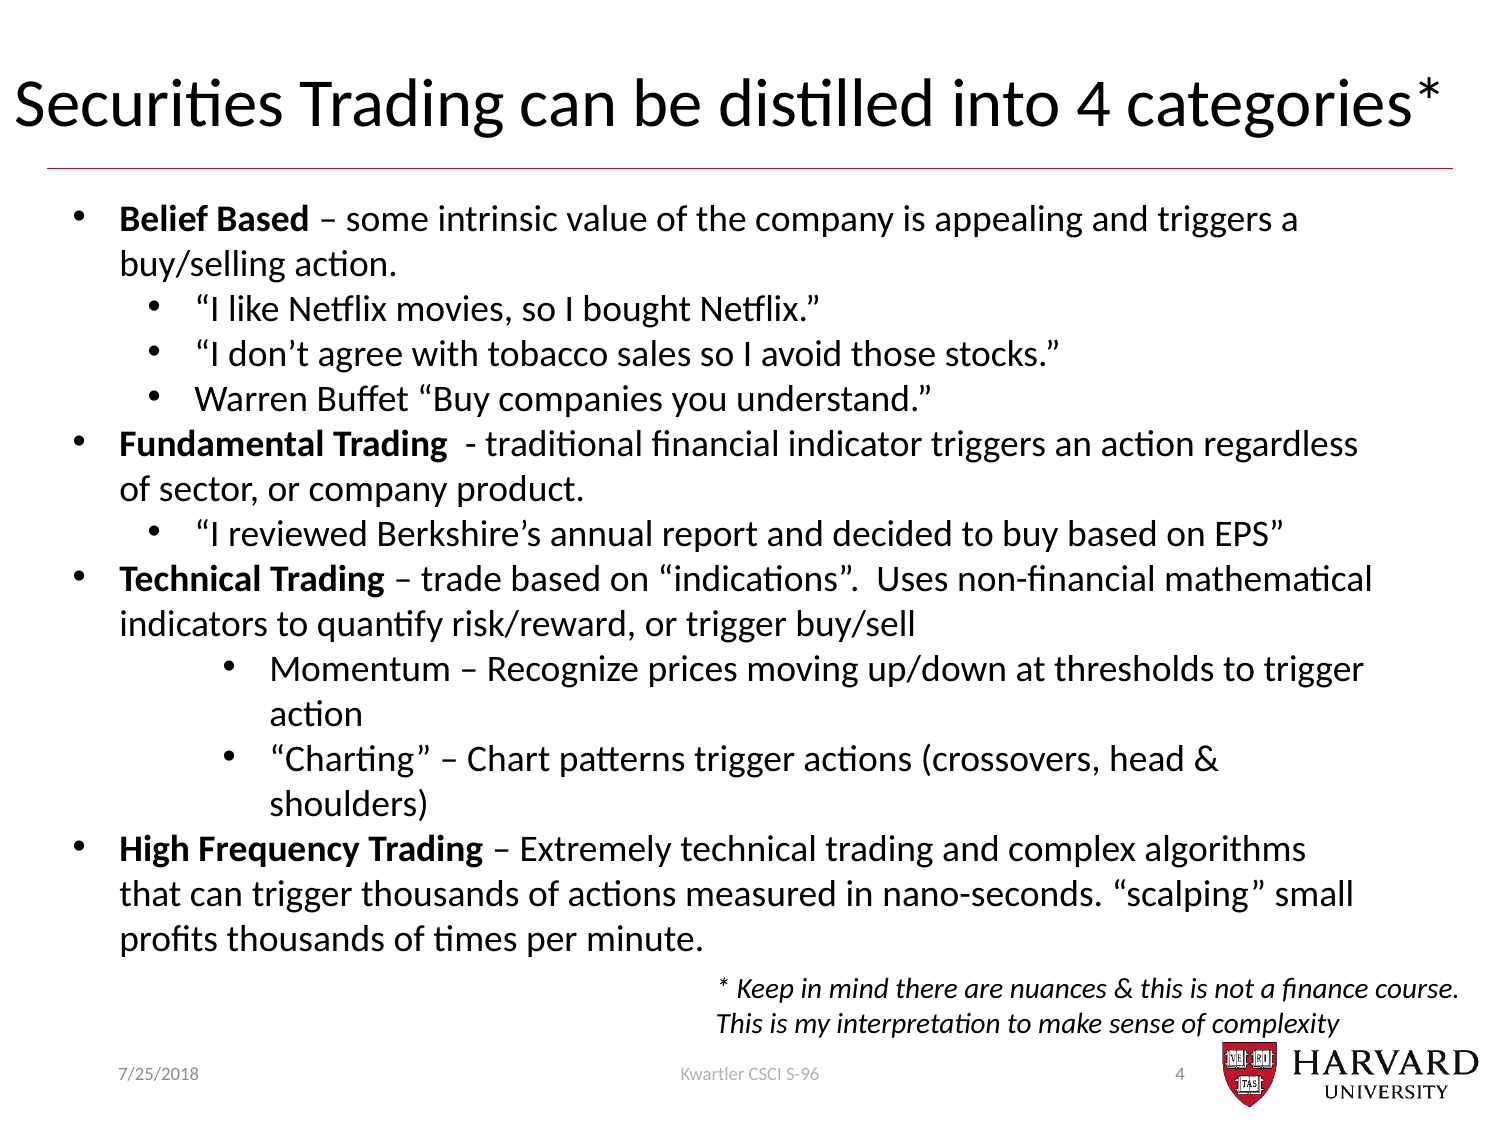

# Securities Trading can be distilled into 4 categories*
Belief Based – some intrinsic value of the company is appealing and triggers a buy/selling action.
“I like Netflix movies, so I bought Netflix.”
“I don’t agree with tobacco sales so I avoid those stocks.”
Warren Buffet “Buy companies you understand.”
Fundamental Trading  - traditional financial indicator triggers an action regardless of sector, or company product.
“I reviewed Berkshire’s annual report and decided to buy based on EPS”
Technical Trading – trade based on “indications”.  Uses non-financial mathematical indicators to quantify risk/reward, or trigger buy/sell
Momentum – Recognize prices moving up/down at thresholds to trigger action
“Charting” – Chart patterns trigger actions (crossovers, head & shoulders)
High Frequency Trading – Extremely technical trading and complex algorithms that can trigger thousands of actions measured in nano-seconds. “scalping” small profits thousands of times per minute.

* Keep in mind there are nuances & this is not a finance course.
This is my interpretation to make sense of complexity
7/25/2018
Kwartler CSCI S-96
4